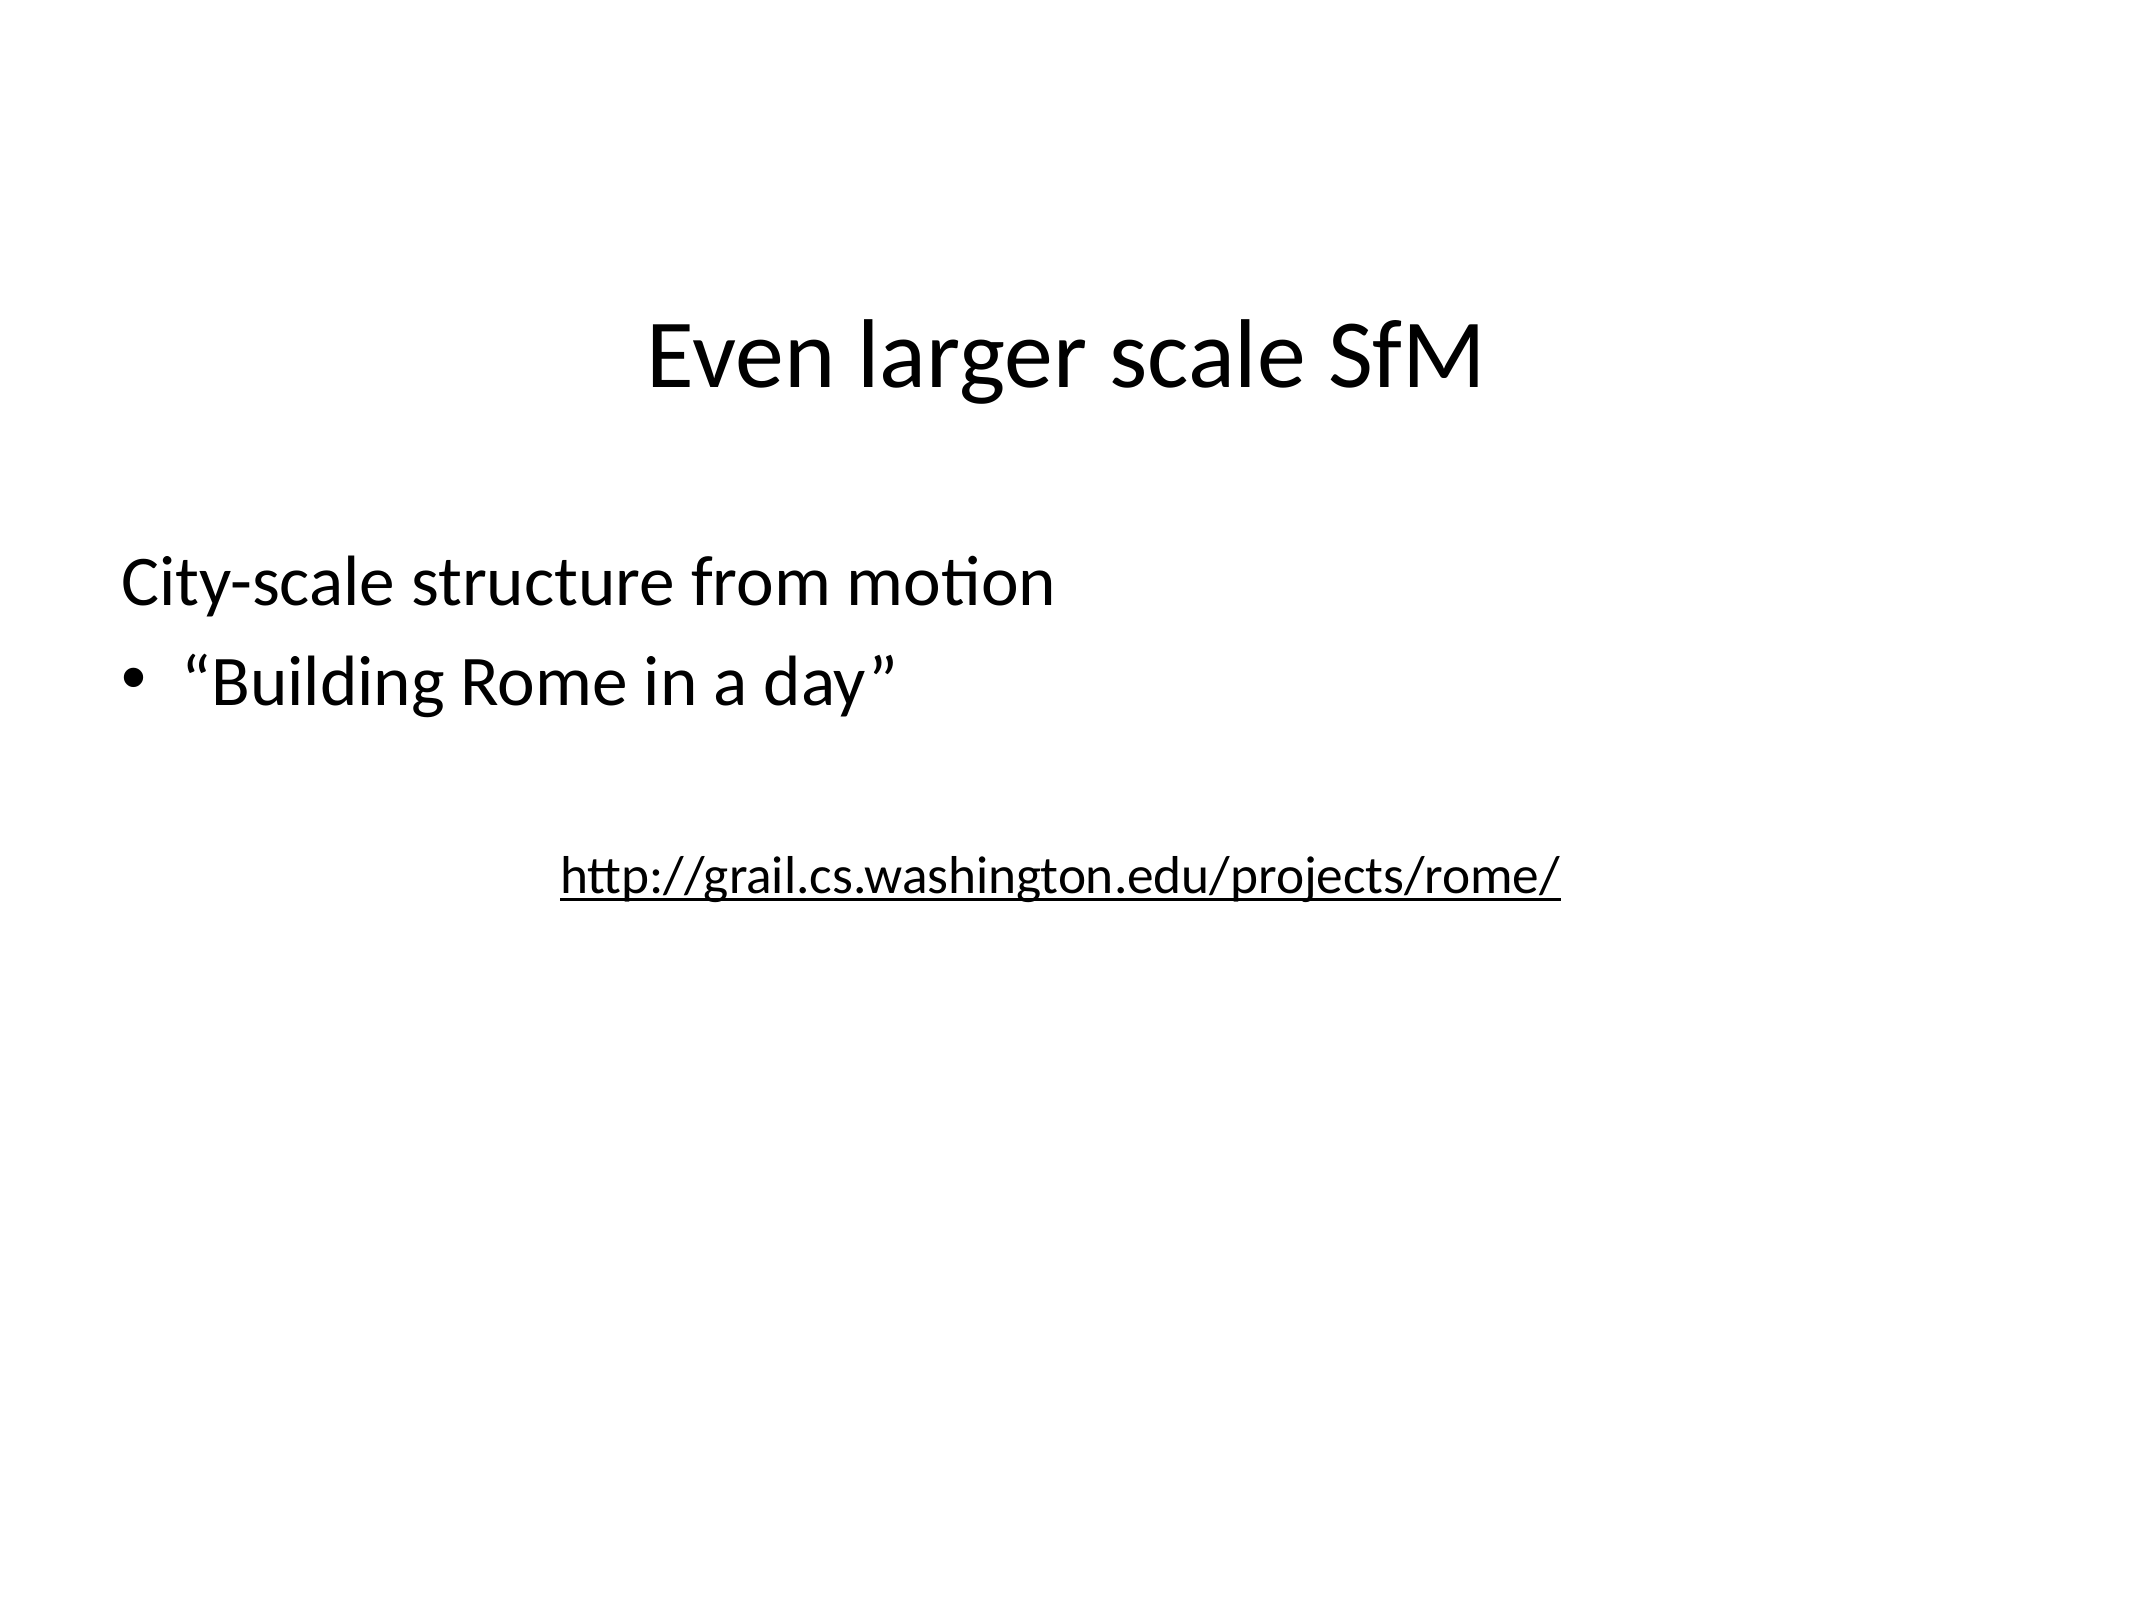

# Even larger scale SfM
City-scale structure from motion
“Building Rome in a day”
http://grail.cs.washington.edu/projects/rome/